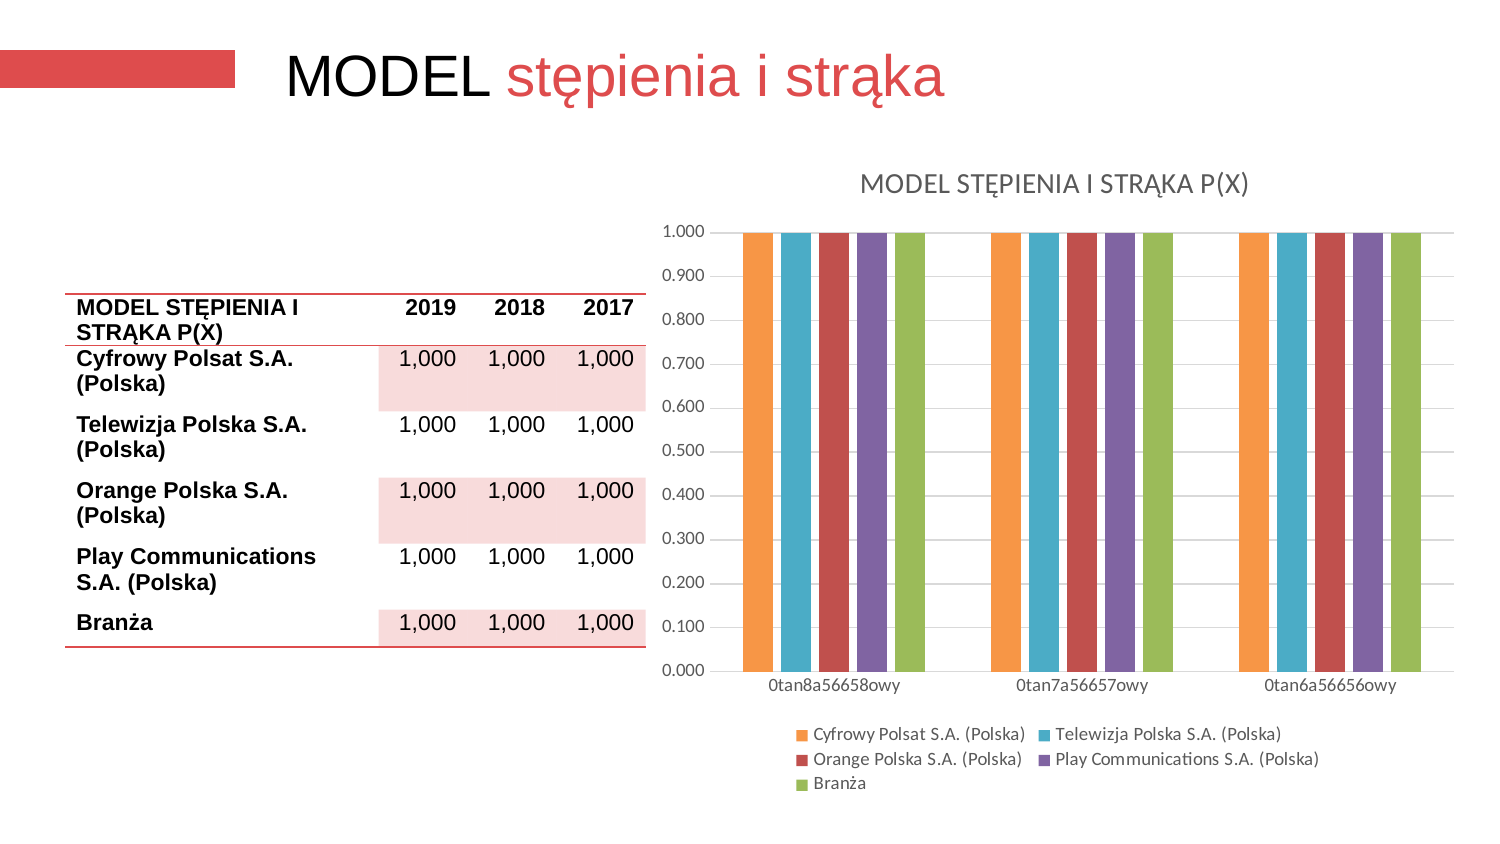

# MODEL stępienia i strąka

### Chart: MODEL STĘPIENIA I STRĄKA P(X)

| Category | Cyfrowy Polsat S.A. (Polska) | Telewizja Polska S.A. (Polska) | Orange Polska S.A. (Polska) | Play Communications S.A. (Polska) | Branża |
|---|---|---|---|---|---|
| 2019 | 0.9999999996222277 | 1.0 | 0.999999996600246 | 0.9999999999999627 | 0.9999999998922411 |
| 2018 | 0.9999999754285919 | 1.0 | 0.9999999820084521 | 0.9999999999999445 | 0.9999999991041798 |
| 2017 | 0.9999999823532385 | 1.0 | 0.9999999750147051 | 0.9999999999999828 | 0.9999999990324311 |
| MODEL STĘPIENIA I STRĄKA P(X) | 2019 | 2018 | 2017 |
| --- | --- | --- | --- |
| Cyfrowy Polsat S.A. (Polska) | 1,000 | 1,000 | 1,000 |
| Telewizja Polska S.A. (Polska) | 1,000 | 1,000 | 1,000 |
| Orange Polska S.A. (Polska) | 1,000 | 1,000 | 1,000 |
| Play Communications S.A. (Polska) | 1,000 | 1,000 | 1,000 |
| Branża | 1,000 | 1,000 | 1,000 |